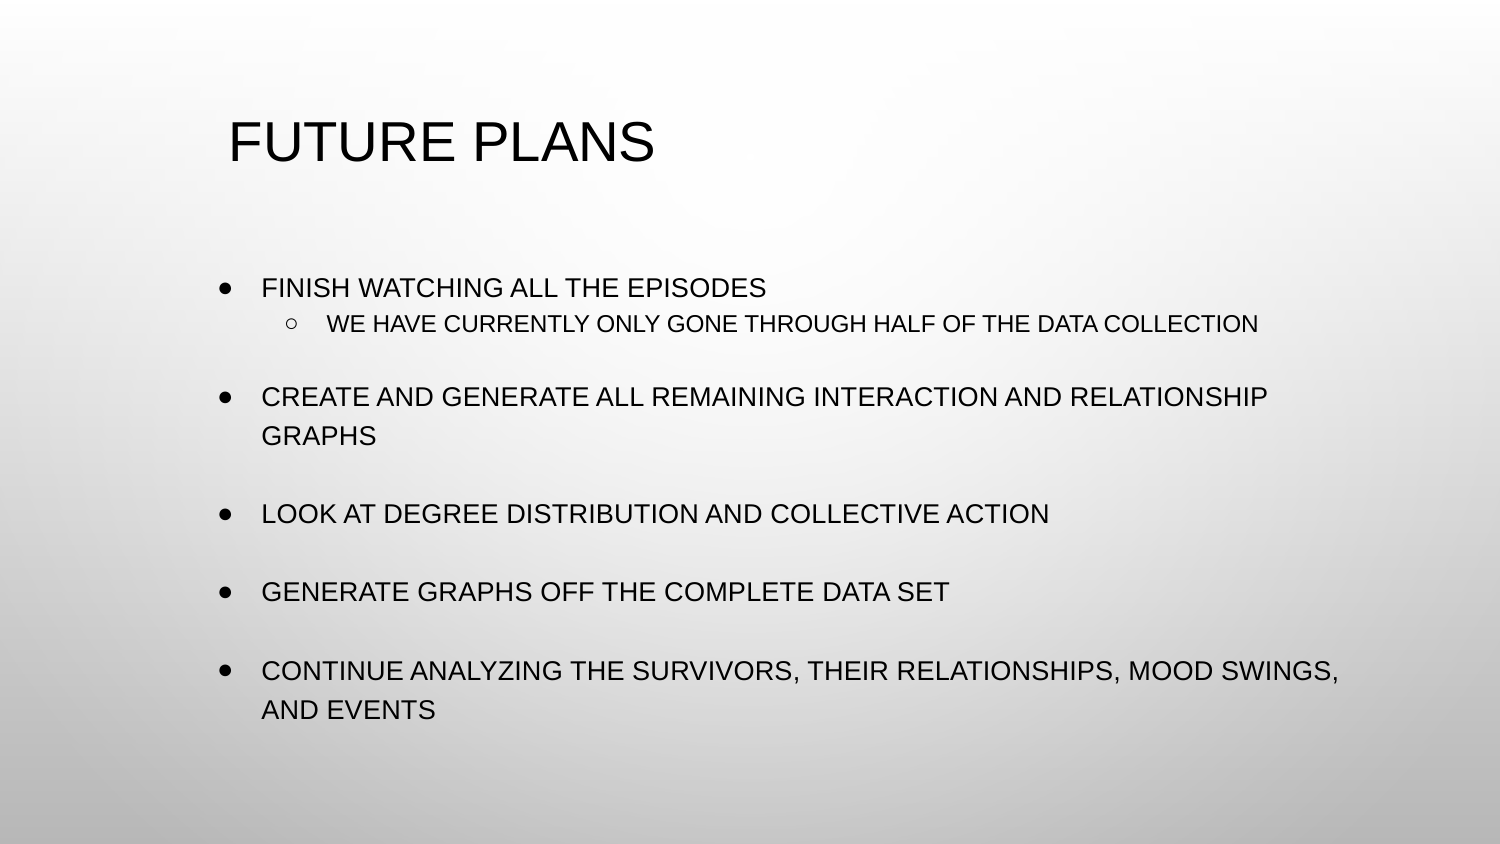

# FUTURE PLANS
FINISH WATCHING ALL THE EPISODES
WE HAVE CURRENTLY ONLY GONE THROUGH HALF OF THE DATA COLLECTION
CREATE AND GENERATE ALL REMAINING INTERACTION AND RELATIONSHIP GRAPHS

LOOK AT DEGREE DISTRIBUTION AND COLLECTIVE ACTION

GENERATE GRAPHS OFF THE COMPLETE DATA SET
CONTINUE ANALYZING THE SURVIVORS, THEIR RELATIONSHIPS, MOOD SWINGS, AND EVENTS